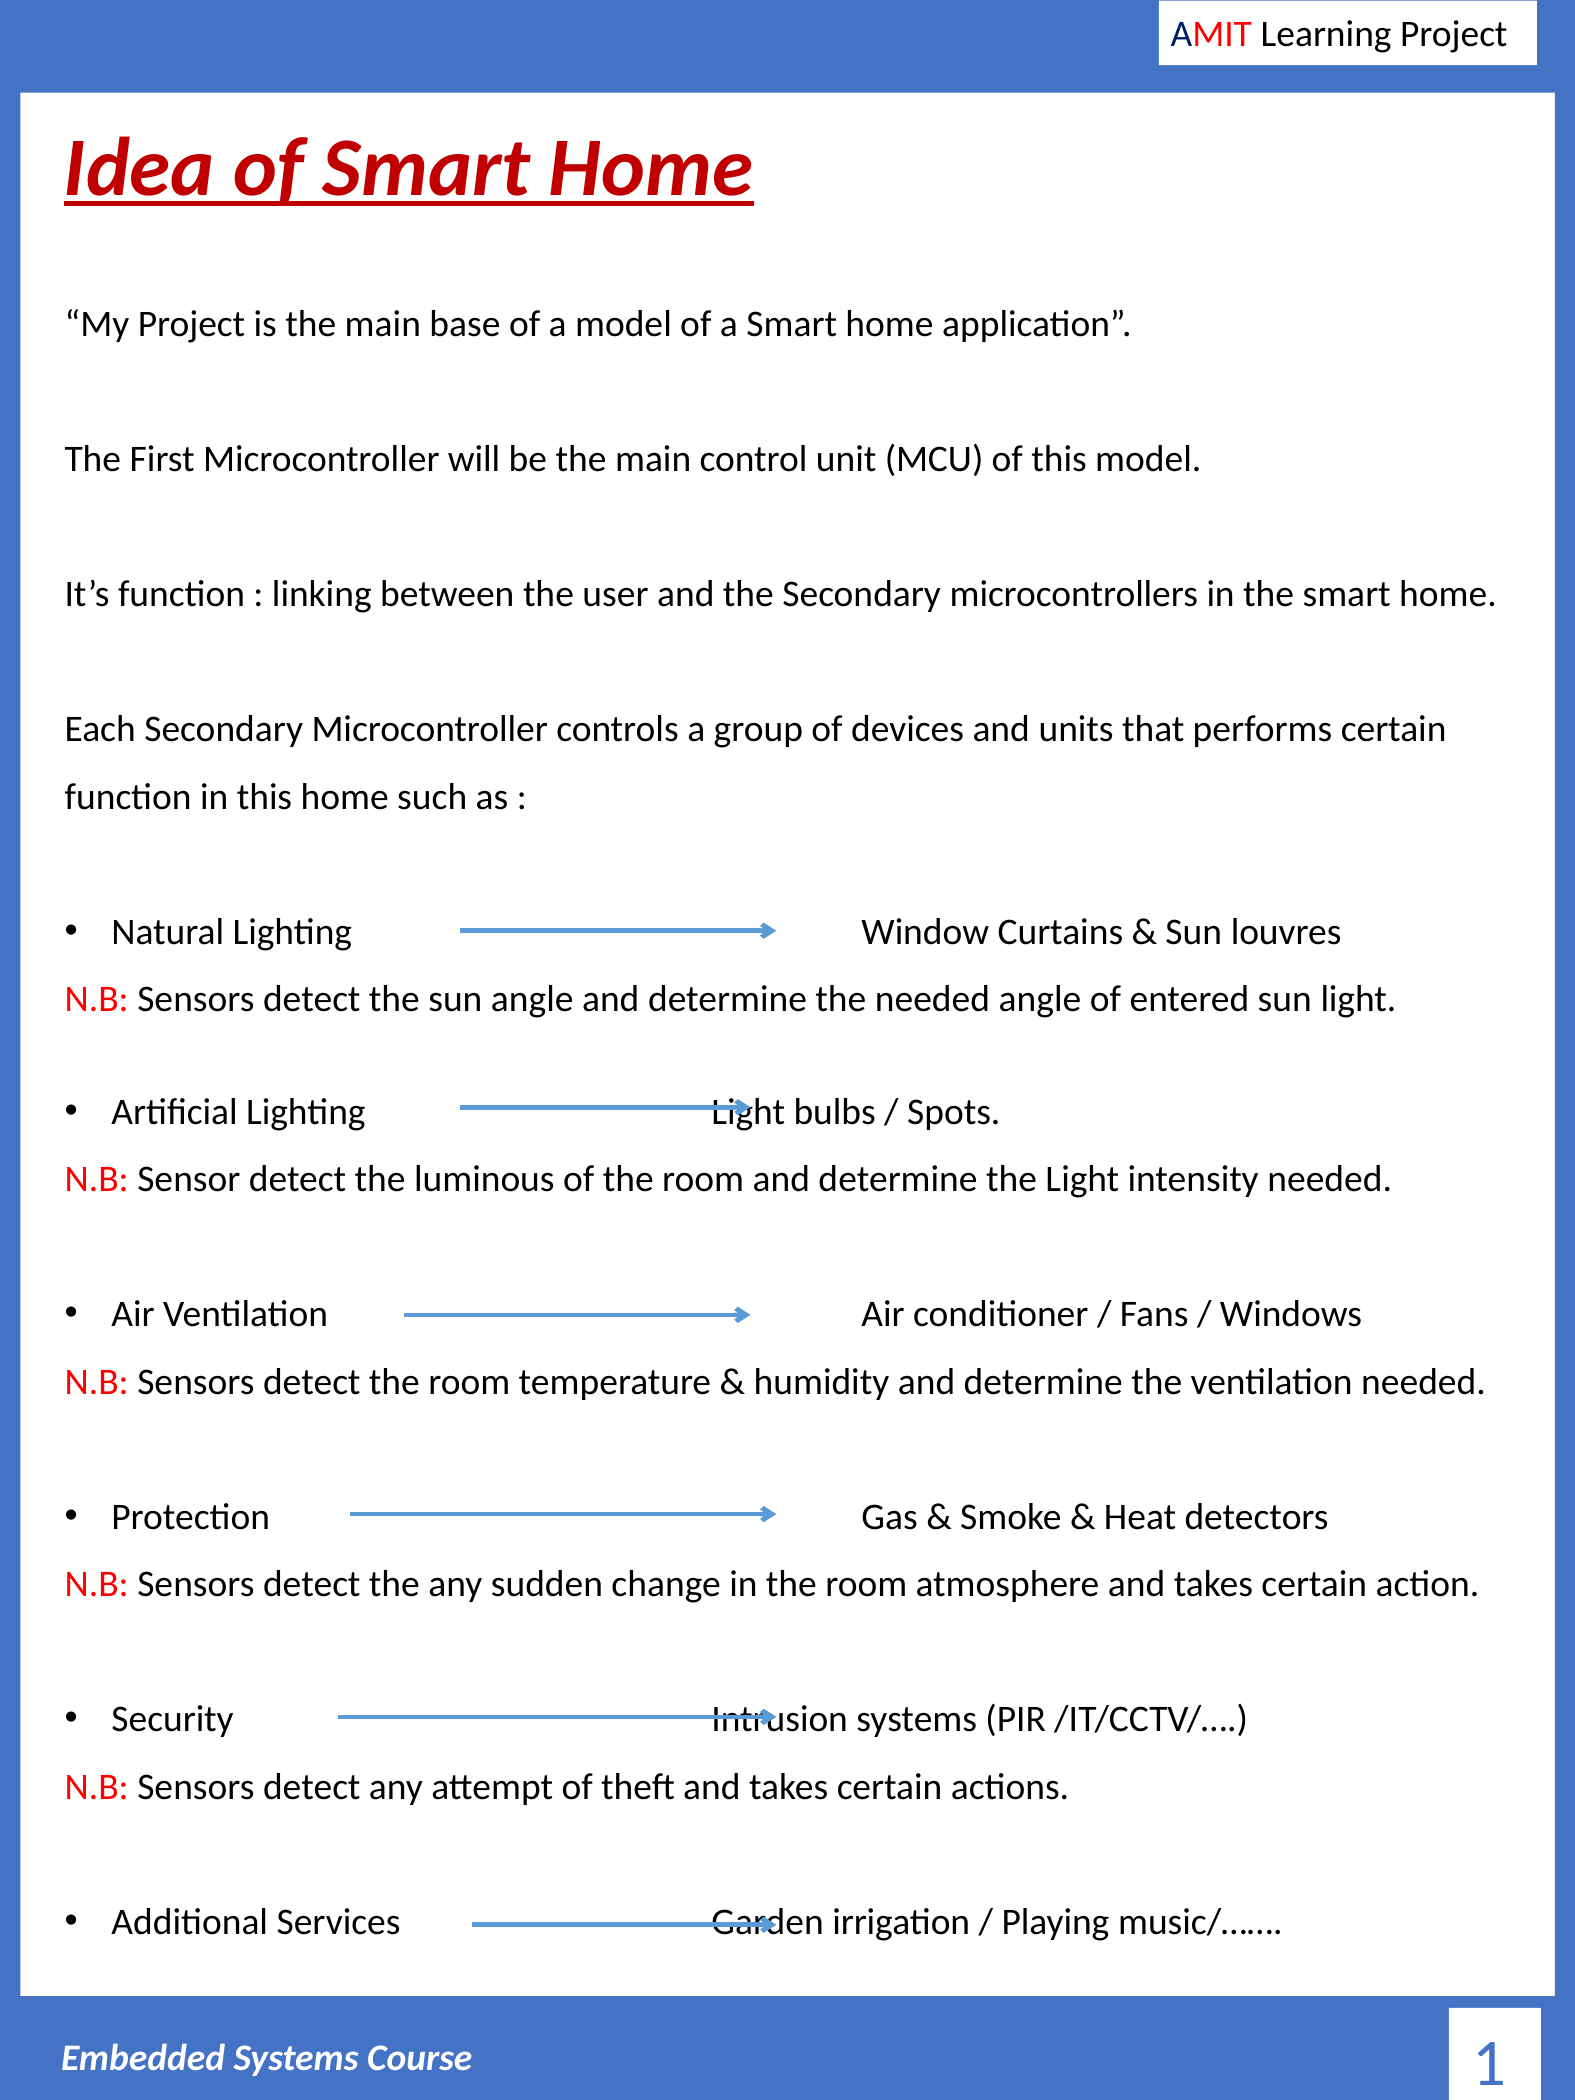

AMIT Learning Project
Idea of Smart Home
“My Project is the main base of a model of a Smart home application”.

The First Microcontroller will be the main control unit (MCU) of this model.

It’s function : linking between the user and the Secondary microcontrollers in the smart home.

Each Secondary Microcontroller controls a group of devices and units that performs certain
function in this home such as :

Natural Lighting 				Window Curtains & Sun louvres
N.B: Sensors detect the sun angle and determine the needed angle of entered sun light.

Artificial Lighting 			Light bulbs / Spots.
N.B: Sensor detect the luminous of the room and determine the Light intensity needed.

Air Ventilation				Air conditioner / Fans / Windows
N.B: Sensors detect the room temperature & humidity and determine the ventilation needed.

Protection 				Gas & Smoke & Heat detectors
N.B: Sensors detect the any sudden change in the room atmosphere and takes certain action.

Security				Intrusion systems (PIR /IT/CCTV/….)
N.B: Sensors detect any attempt of theft and takes certain actions.

Additional Services 			Garden irrigation / Playing music/…….

1
Embedded Systems Course